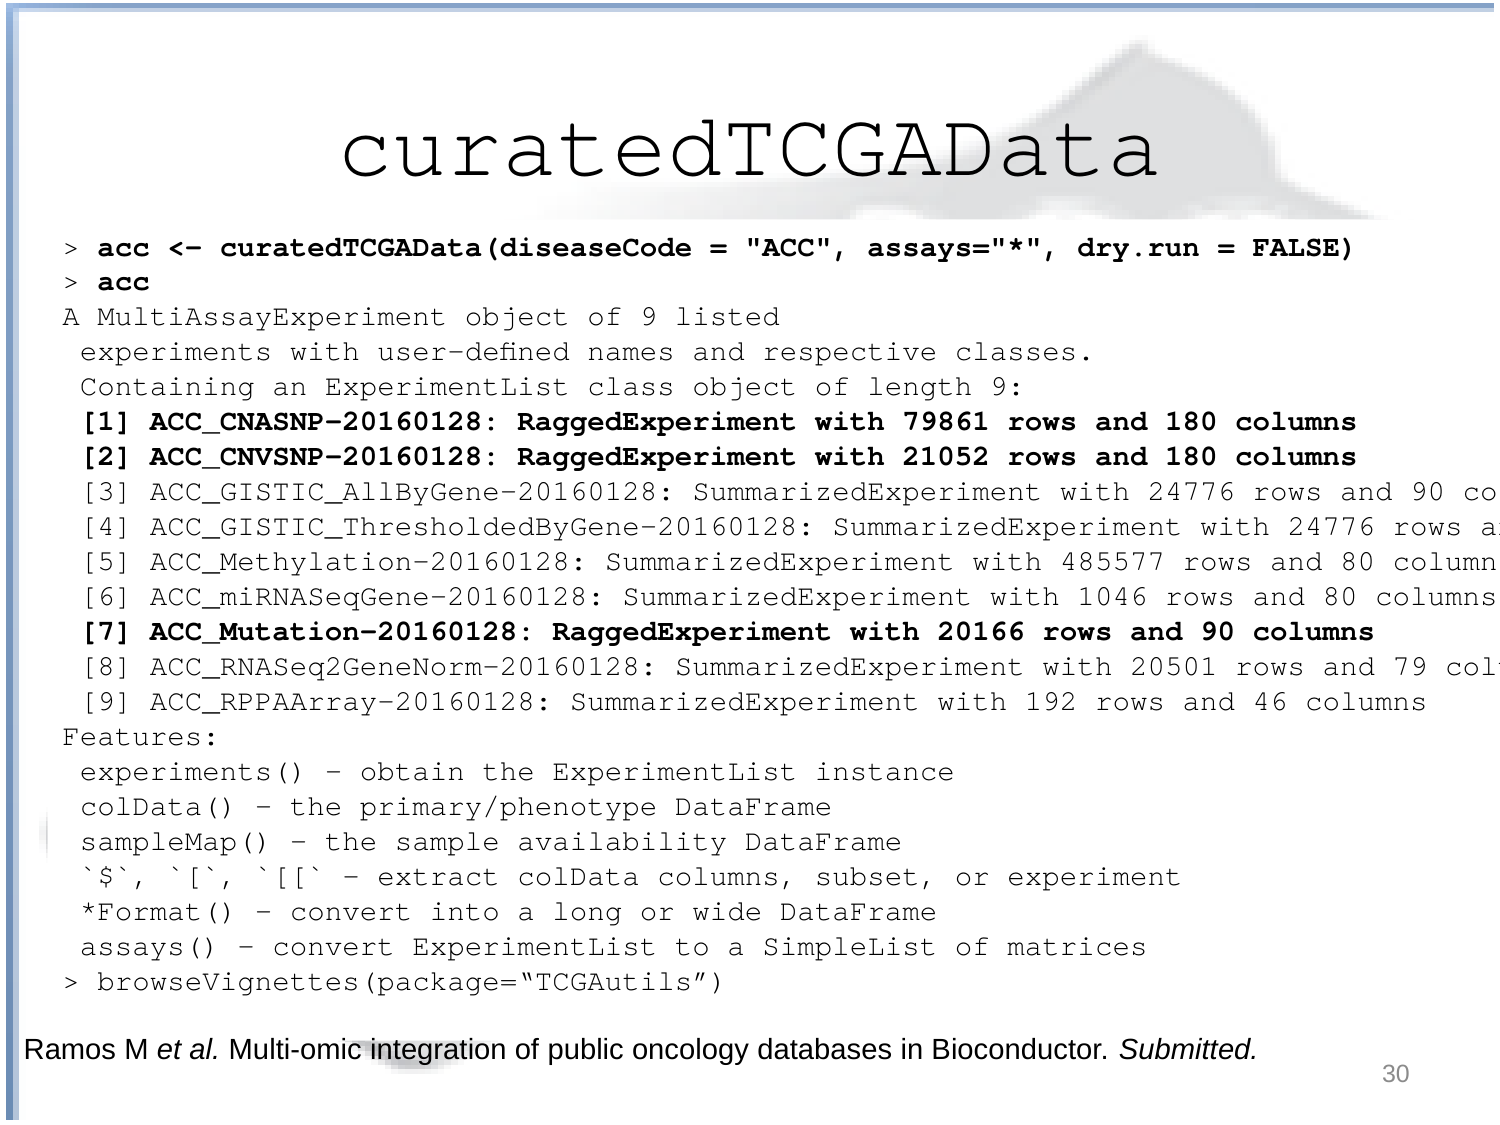

# curatedTCGAData
> acc <- curatedTCGAData(diseaseCode = "ACC", assays="*", dry.run = FALSE)
> acc
A MultiAssayExperiment object of 9 listed
 experiments with user-defined names and respective classes.
 Containing an ExperimentList class object of length 9:
 [1] ACC_CNASNP-20160128: RaggedExperiment with 79861 rows and 180 columns
 [2] ACC_CNVSNP-20160128: RaggedExperiment with 21052 rows and 180 columns
 [3] ACC_GISTIC_AllByGene-20160128: SummarizedExperiment with 24776 rows and 90 col$
 [4] ACC_GISTIC_ThresholdedByGene-20160128: SummarizedExperiment with 24776 rows an$
 [5] ACC_Methylation-20160128: SummarizedExperiment with 485577 rows and 80 columns
 [6] ACC_miRNASeqGene-20160128: SummarizedExperiment with 1046 rows and 80 columns
 [7] ACC_Mutation-20160128: RaggedExperiment with 20166 rows and 90 columns
 [8] ACC_RNASeq2GeneNorm-20160128: SummarizedExperiment with 20501 rows and 79 colu$
 [9] ACC_RPPAArray-20160128: SummarizedExperiment with 192 rows and 46 columns
Features:
 experiments() - obtain the ExperimentList instance
 colData() - the primary/phenotype DataFrame
 sampleMap() - the sample availability DataFrame
 `$`, `[`, `[[` - extract colData columns, subset, or experiment
 *Format() - convert into a long or wide DataFrame
 assays() - convert ExperimentList to a SimpleList of matrices
> browseVignettes(package=“TCGAutils”)

> acc <- curatedTCGAData(diseaseCode = "ACC", assays="*", dry.run = FALSE)
> acc
A MultiAssayExperiment object of 9 listed
 experiments with user-defined names and respective classes.
 Containing an ExperimentList class object of length 9:
 [1] ACC_CNASNP-20160128: RaggedExperiment with 79861 rows and 180 columns
 [2] ACC_CNVSNP-20160128: RaggedExperiment with 21052 rows and 180 columns
 [3] ACC_GISTIC_AllByGene-20160128: SummarizedExperiment with 24776 rows and 90 col$
 [4] ACC_GISTIC_ThresholdedByGene-20160128: SummarizedExperiment with 24776 rows an$
 [5] ACC_Methylation-20160128: SummarizedExperiment with 485577 rows and 80 columns
 [6] ACC_miRNASeqGene-20160128: SummarizedExperiment with 1046 rows and 80 columns
 [7] ACC_Mutation-20160128: RaggedExperiment with 20166 rows and 90 columns
 [8] ACC_RNASeq2GeneNorm-20160128: SummarizedExperiment with 20501 rows and 79 colu$
 [9] ACC_RPPAArray-20160128: SummarizedExperiment with 192 rows and 46 columns
Features:
 experiments() - obtain the ExperimentList instance
 colData() - the primary/phenotype DataFrame
 sampleMap() - the sample availability DataFrame
 `$`, `[`, `[[` - extract colData columns, subset, or experiment
 *Format() - convert into a long or wide DataFrame
 assays() - convert ExperimentList to a SimpleList of matrices
> browseVignettes(package=“TCGAutils”)

Ramos M et al. Multi-omic integration of public oncology databases in Bioconductor. Submitted.

30